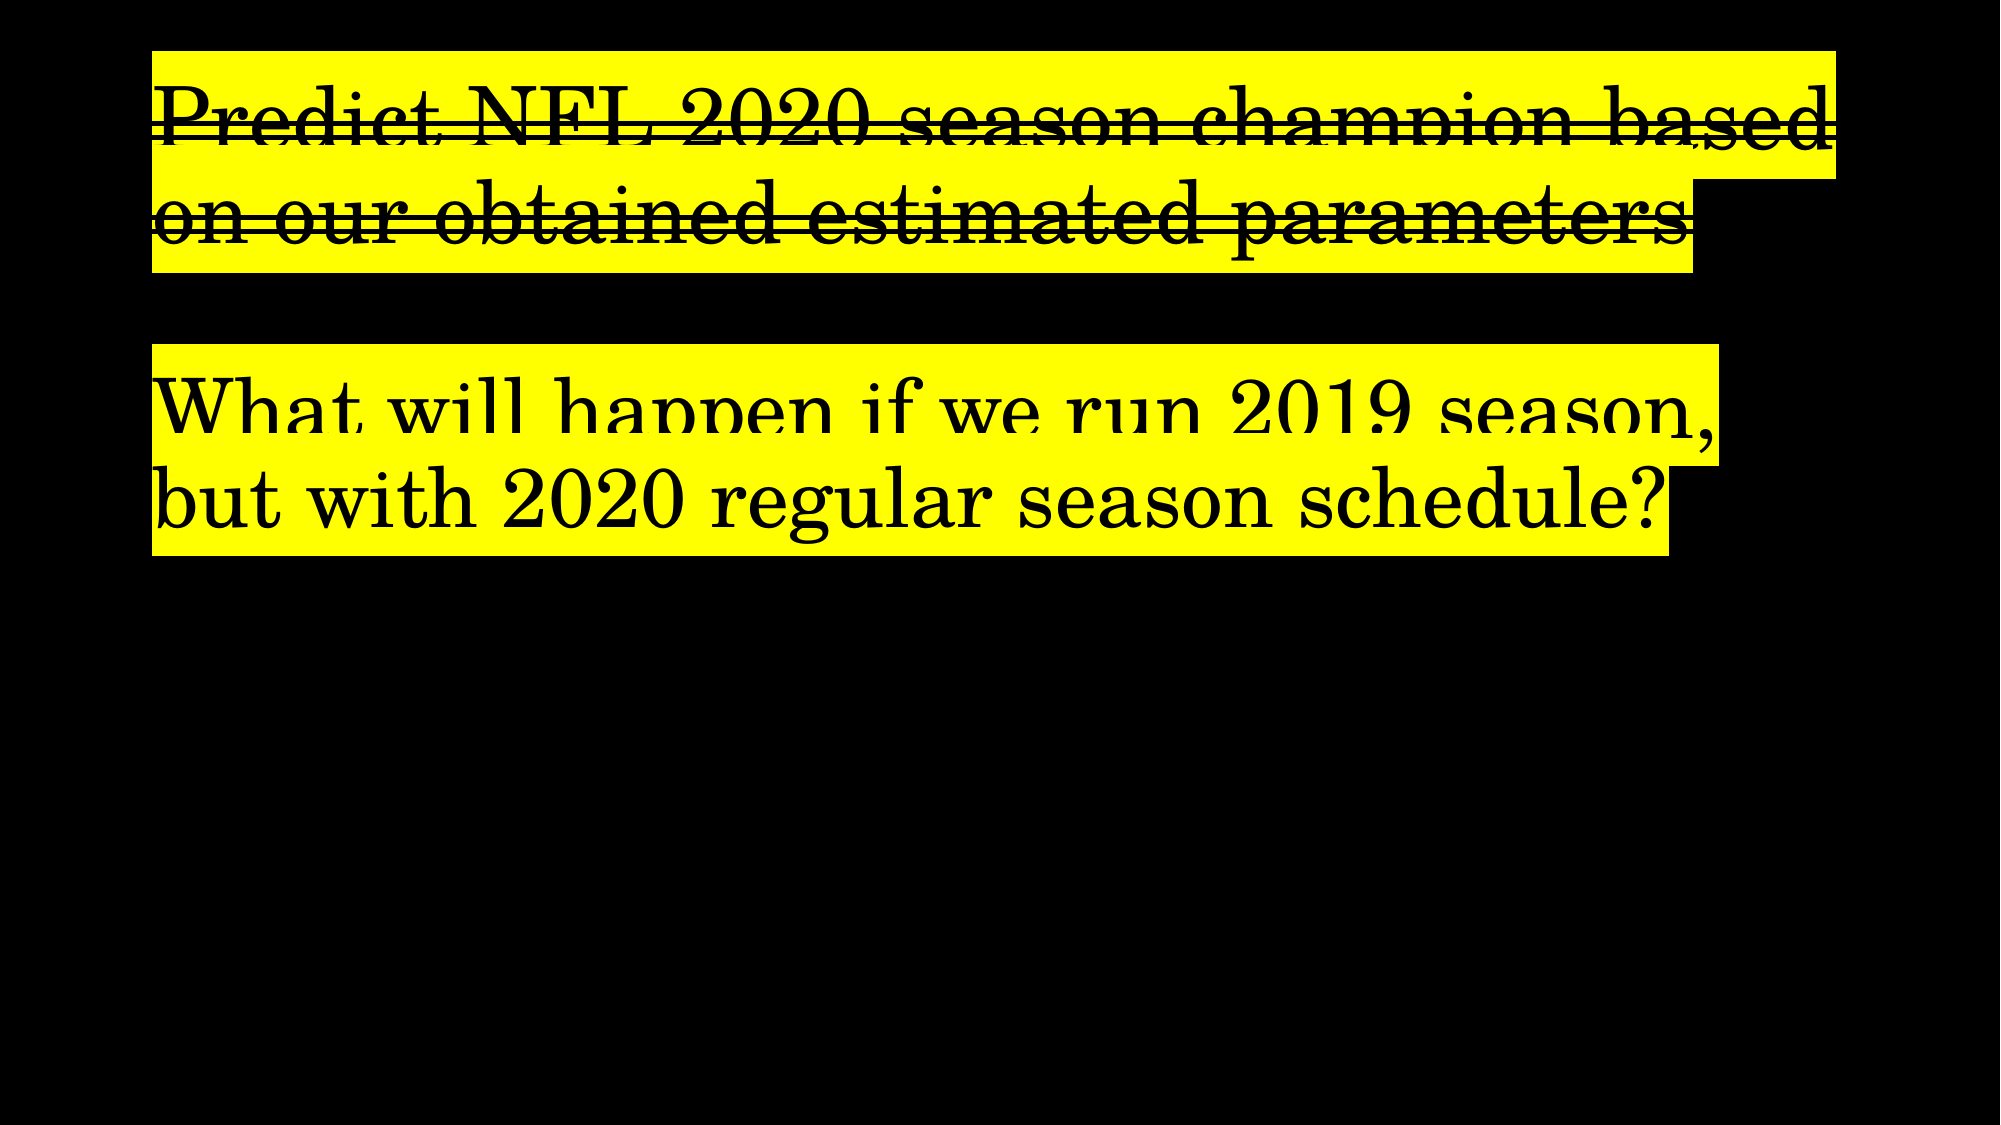

# Predict NFL 2020 season champion based on our obtained estimated parameters
What will happen if we run 2019 season, but with 2020 regular season schedule?